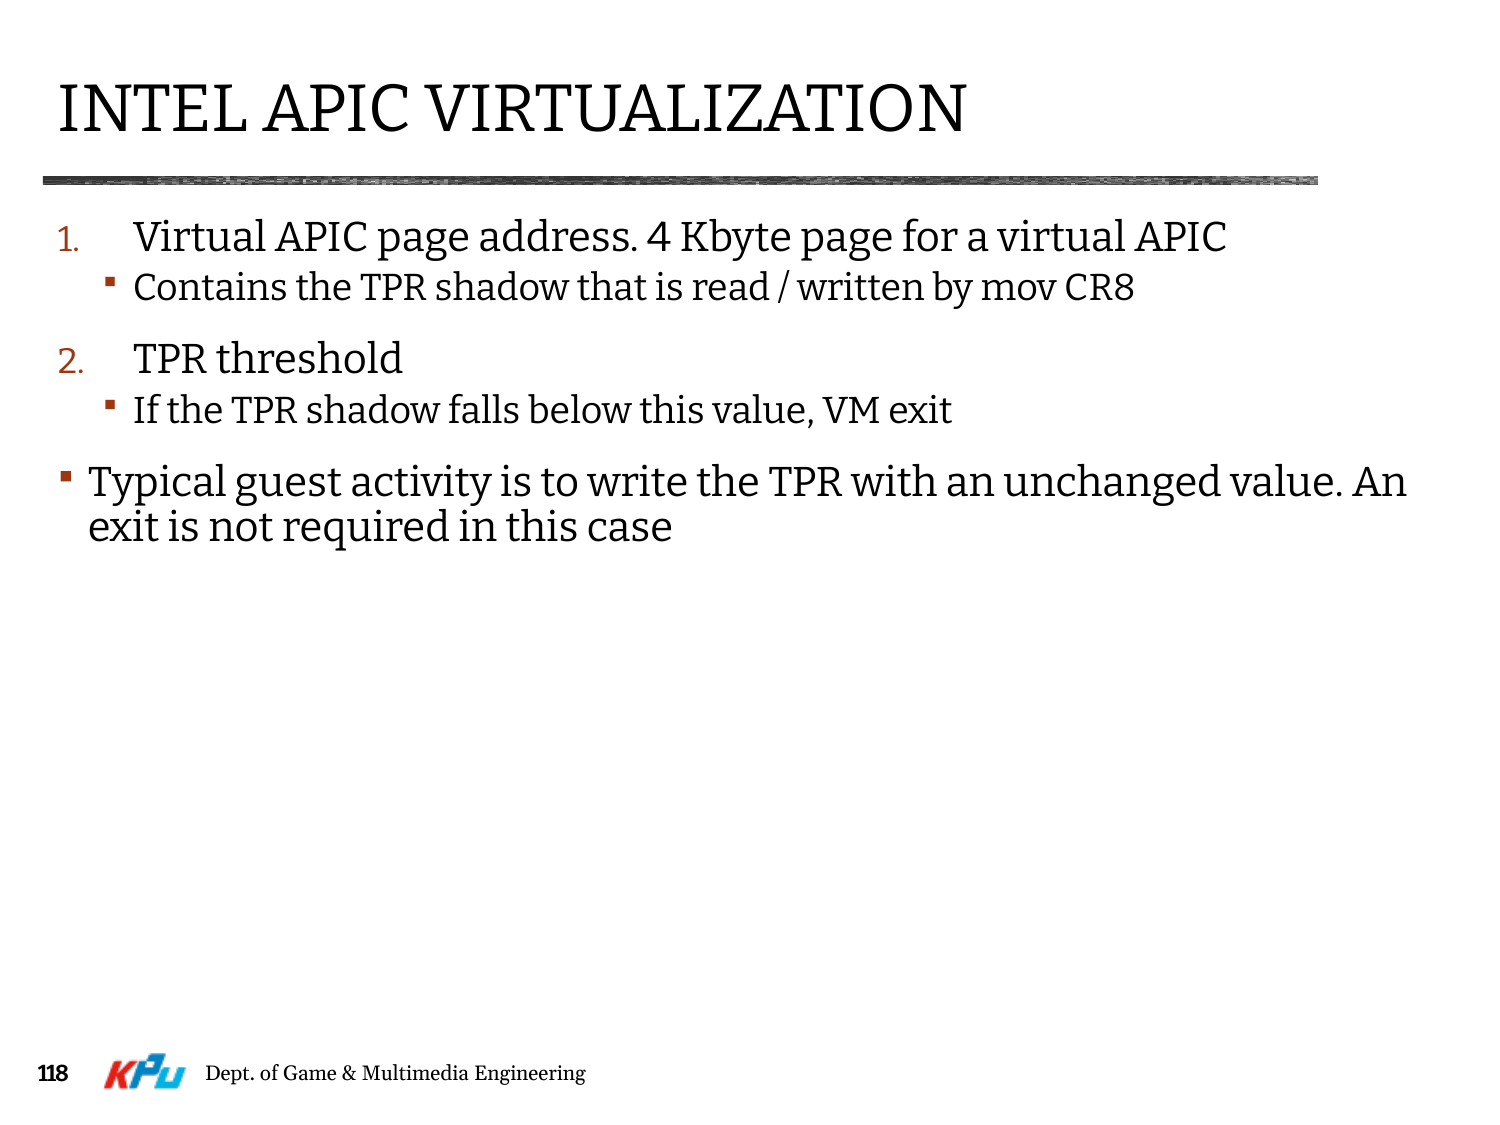

# Intel APIC Virtualization
Virtual APIC page address. 4 Kbyte page for a virtual APIC
Contains the TPR shadow that is read / written by mov CR8
TPR threshold
If the TPR shadow falls below this value, VM exit
Typical guest activity is to write the TPR with an unchanged value. An exit is not required in this case

118
Dept. of Game & Multimedia Engineering